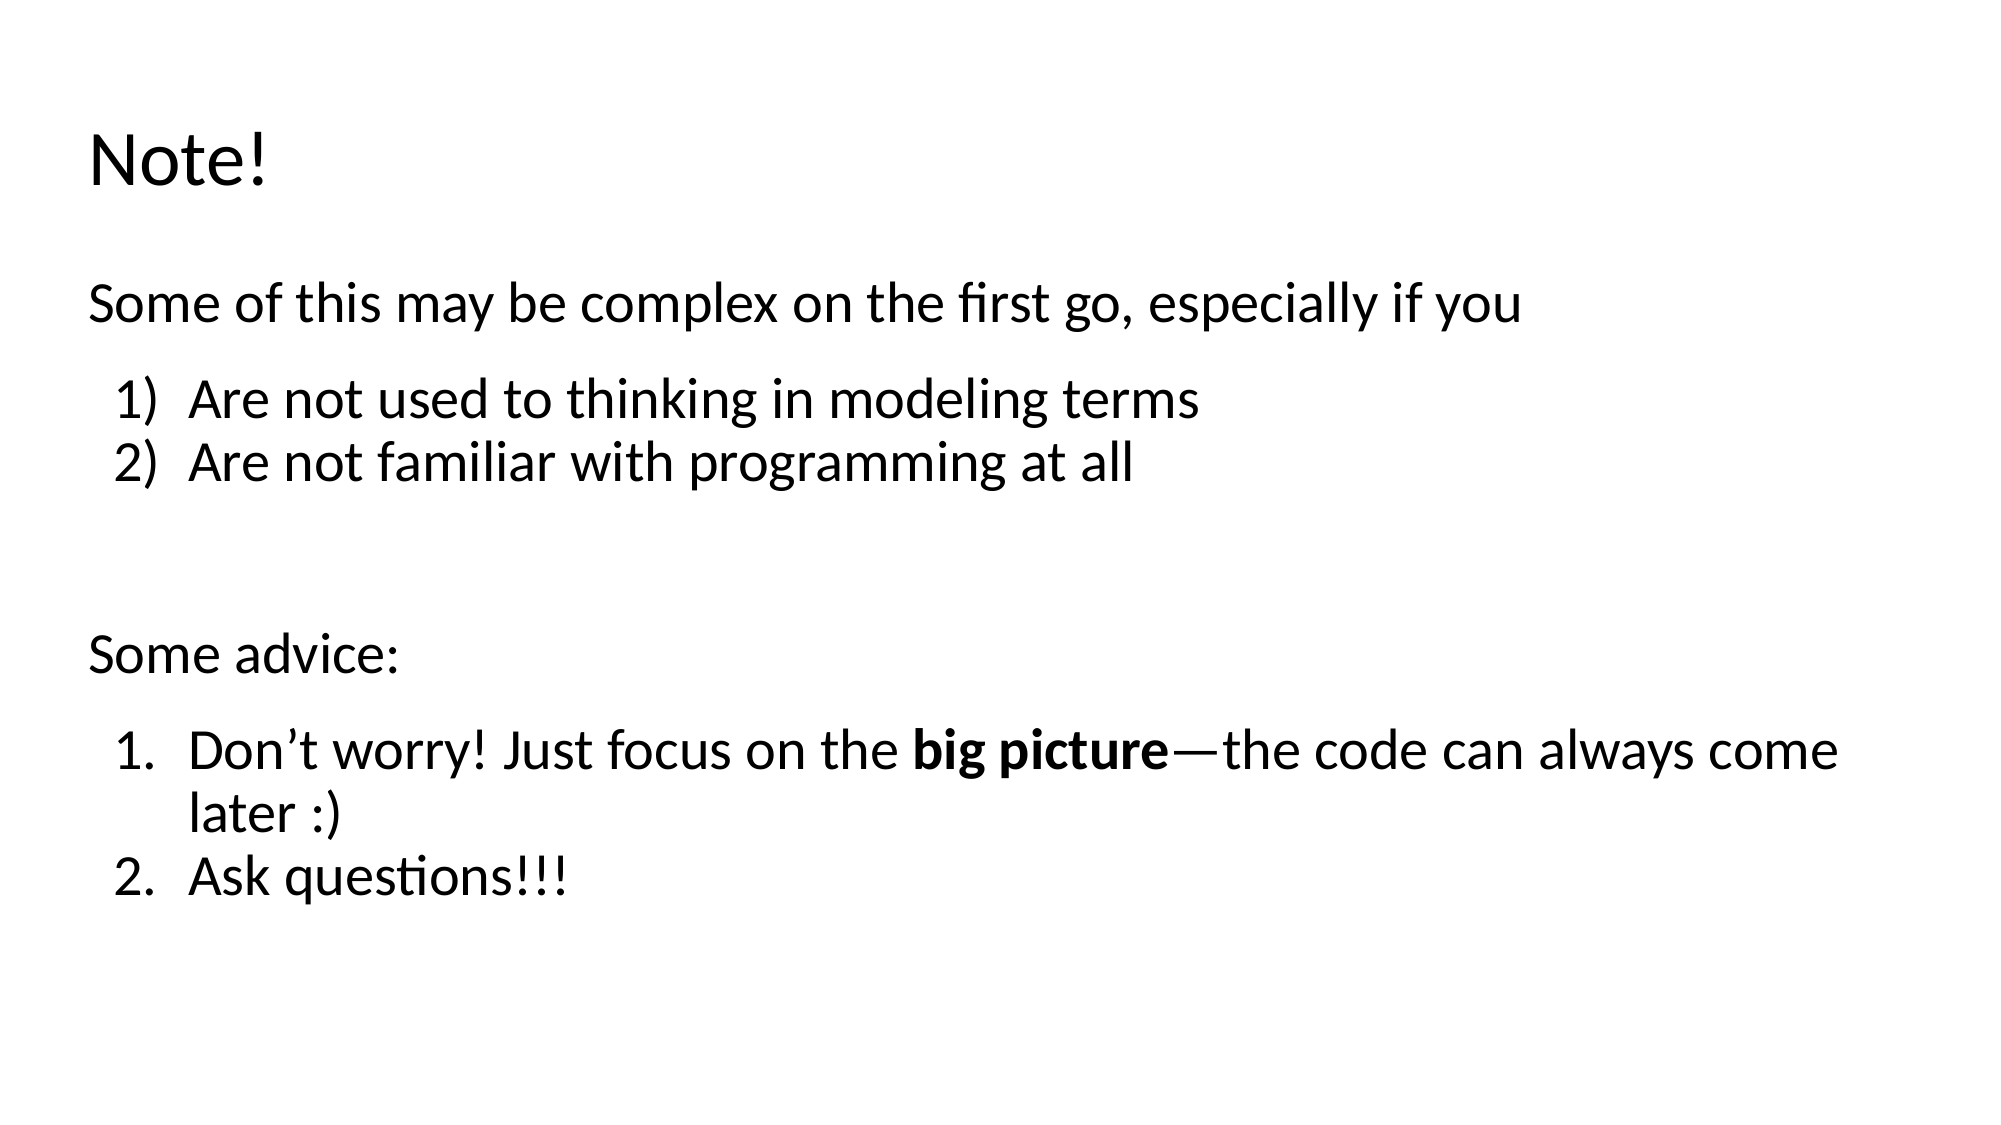

# Note!
Some of this may be complex on the first go, especially if you
Are not used to thinking in modeling terms
Are not familiar with programming at all

Some advice:
Don’t worry! Just focus on the big picture—the code can always come later :)
Ask questions!!!